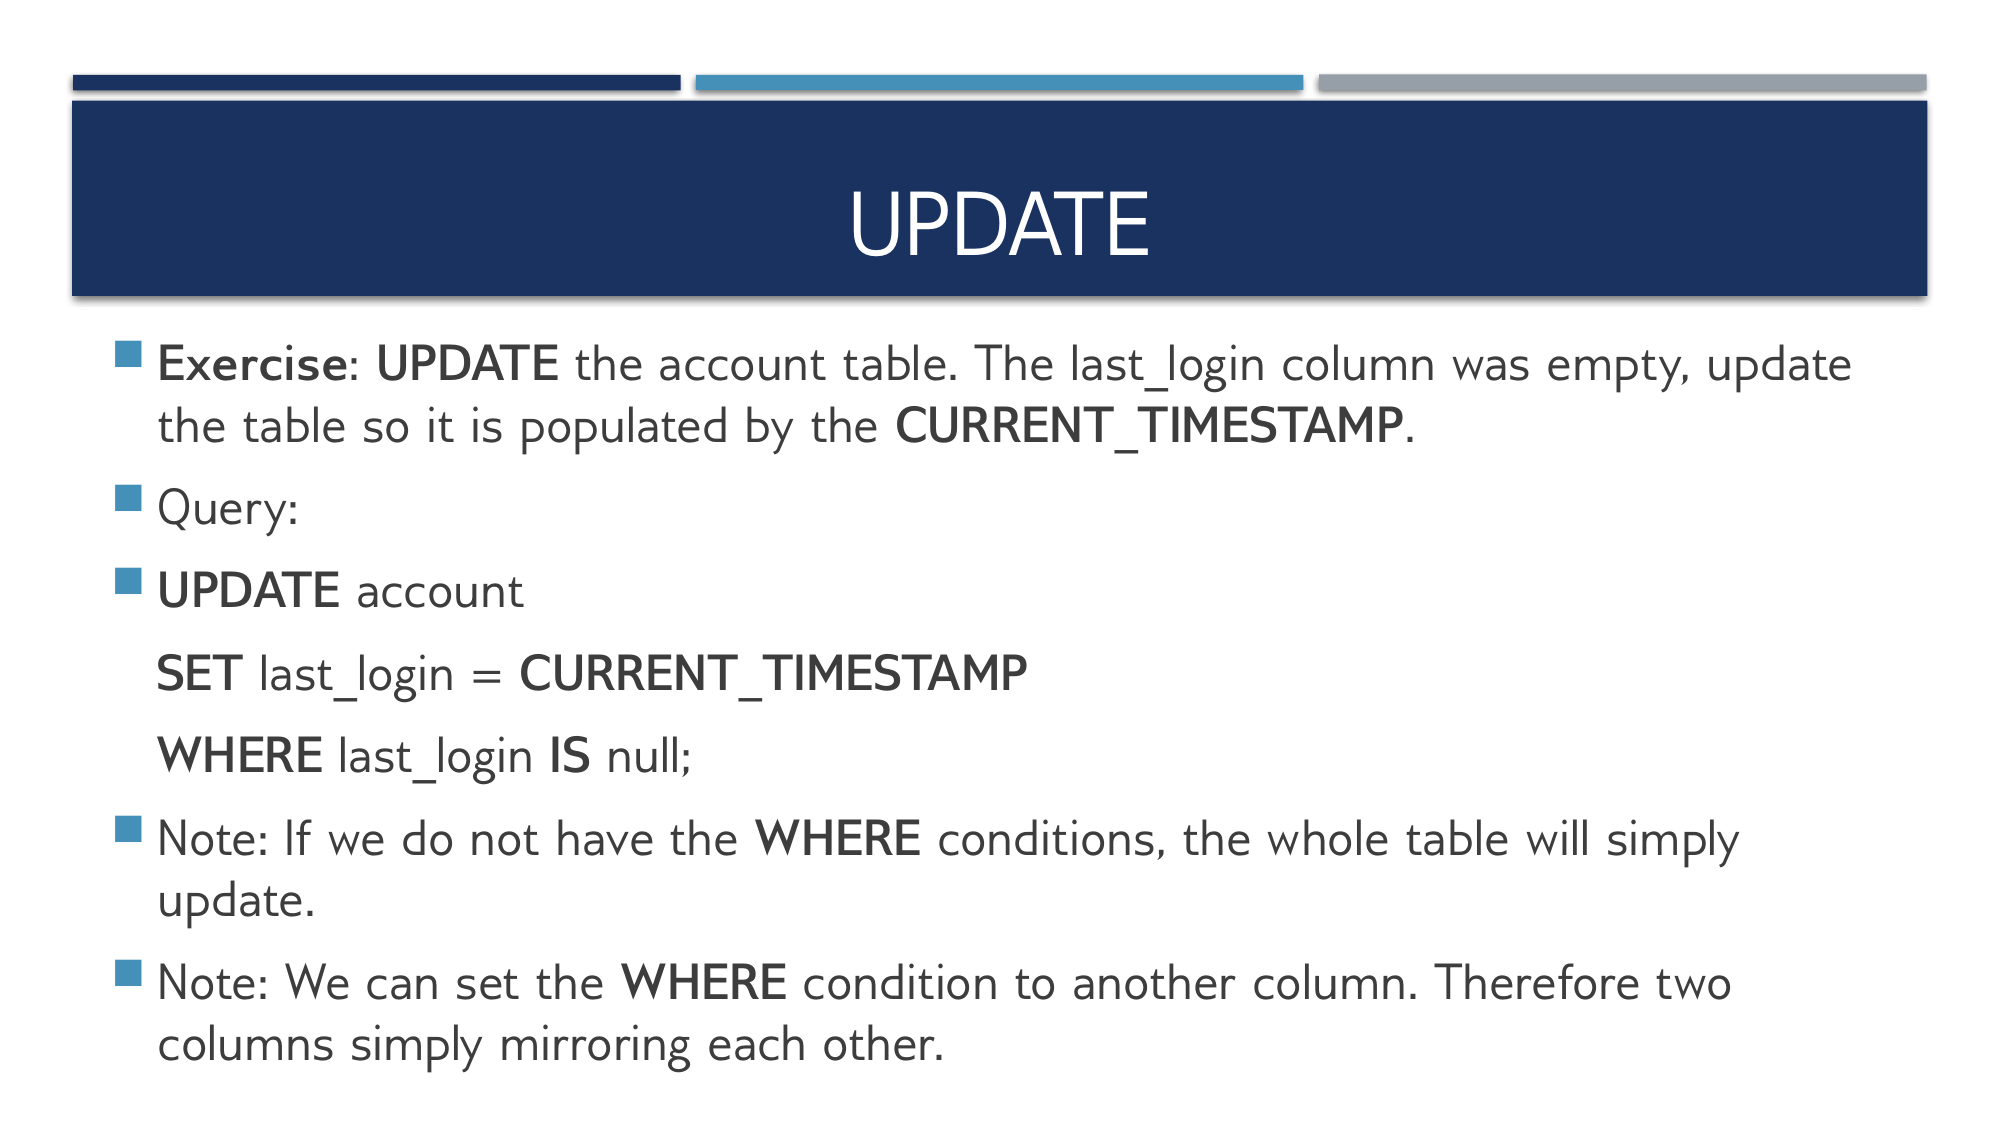

# Update
Exercise: UPDATE the account table. The last_login column was empty, update the table so it is populated by the CURRENT_TIMESTAMP.
Query:
UPDATE account
   SET last_login = CURRENT_TIMESTAMP
   WHERE last_login IS null;
Note: If we do not have the WHERE conditions, the whole table will simply update.
Note: We can set the WHERE condition to another column. Therefore two columns simply mirroring each other.